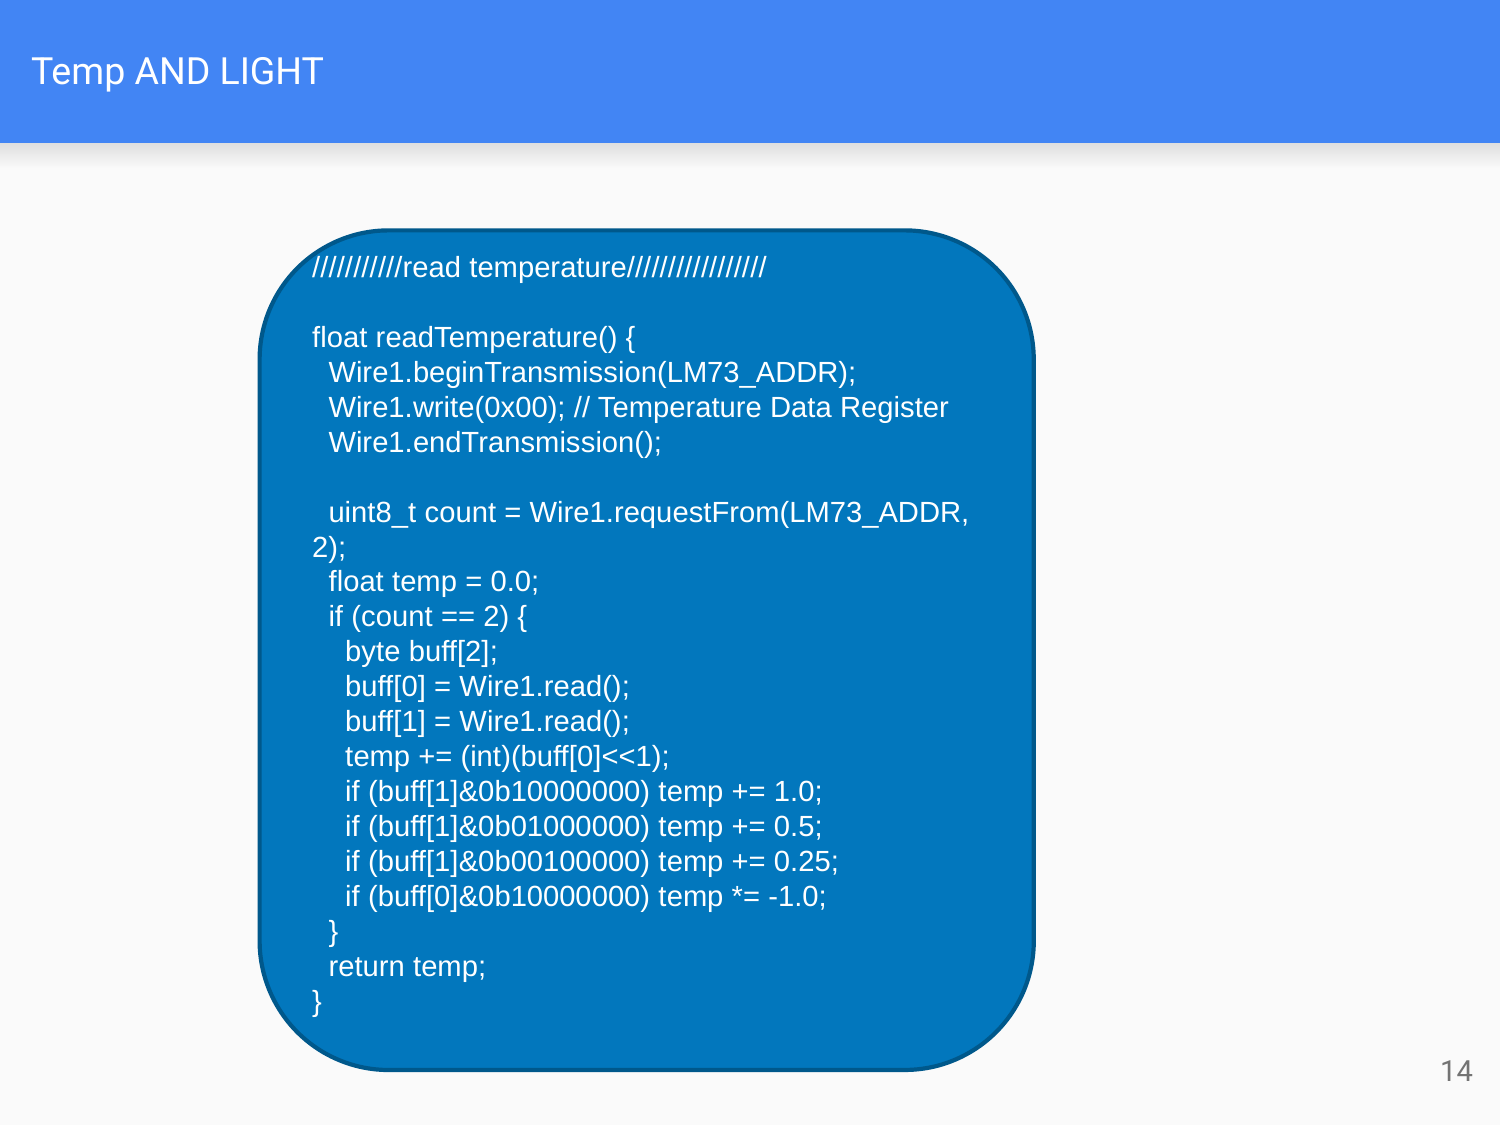

# Temp AND LIGHT
///////////read temperature/////////////////

float readTemperature() {
  Wire1.beginTransmission(LM73_ADDR);
  Wire1.write(0x00); // Temperature Data Register
  Wire1.endTransmission();

  uint8_t count = Wire1.requestFrom(LM73_ADDR, 2);
  float temp = 0.0;
  if (count == 2) {
    byte buff[2];
    buff[0] = Wire1.read();
    buff[1] = Wire1.read();
    temp += (int)(buff[0]<<1);
    if (buff[1]&0b10000000) temp += 1.0;
    if (buff[1]&0b01000000) temp += 0.5;
    if (buff[1]&0b00100000) temp += 0.25;
    if (buff[0]&0b10000000) temp *= -1.0;
  }
  return temp;
}

14